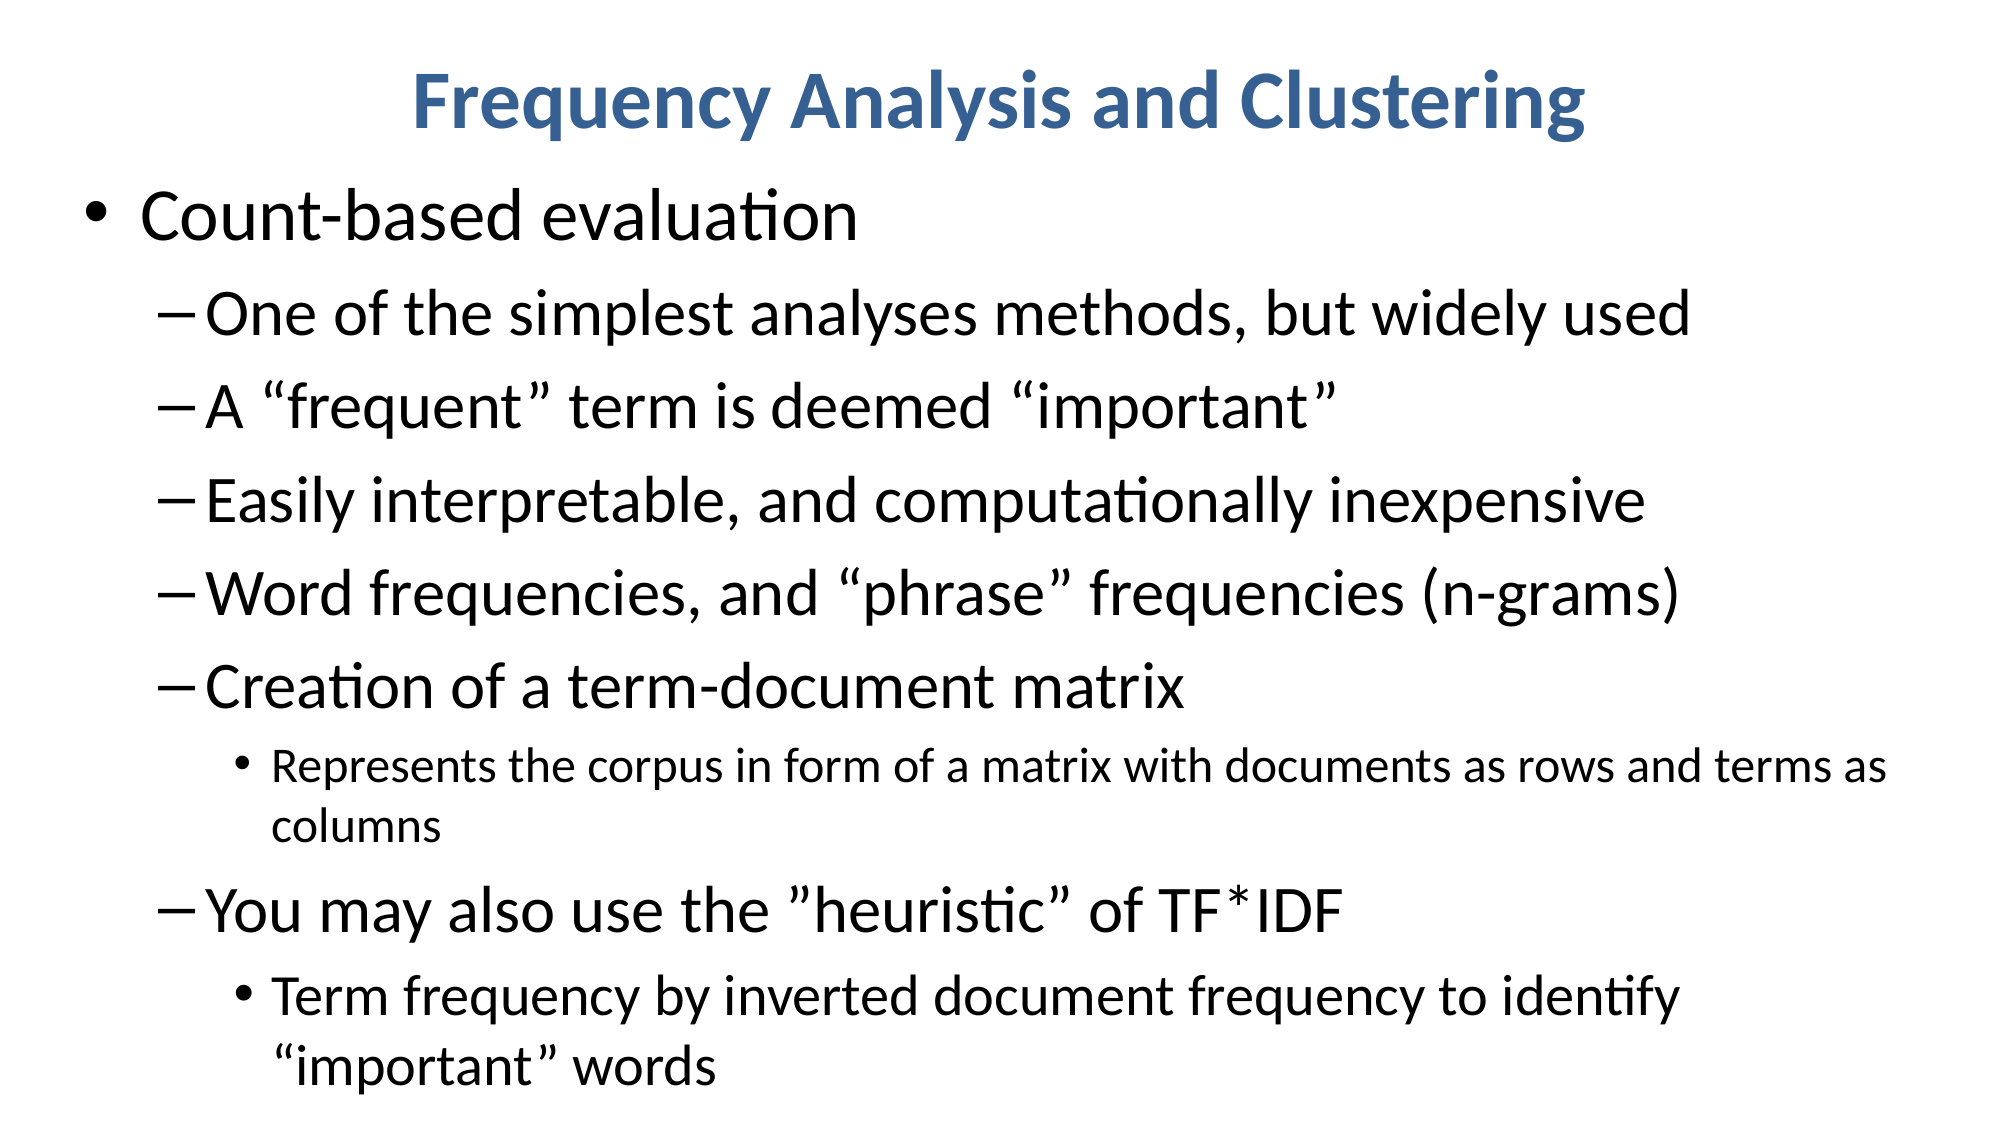

Frequency Analysis and Clustering
Count-based evaluation
One of the simplest analyses methods, but widely used
A “frequent” term is deemed “important”
Easily interpretable, and computationally inexpensive
Word frequencies, and “phrase” frequencies (n-grams)
Creation of a term-document matrix
Represents the corpus in form of a matrix with documents as rows and terms as columns
You may also use the ”heuristic” of TF*IDF
Term frequency by inverted document frequency to identify “important” words